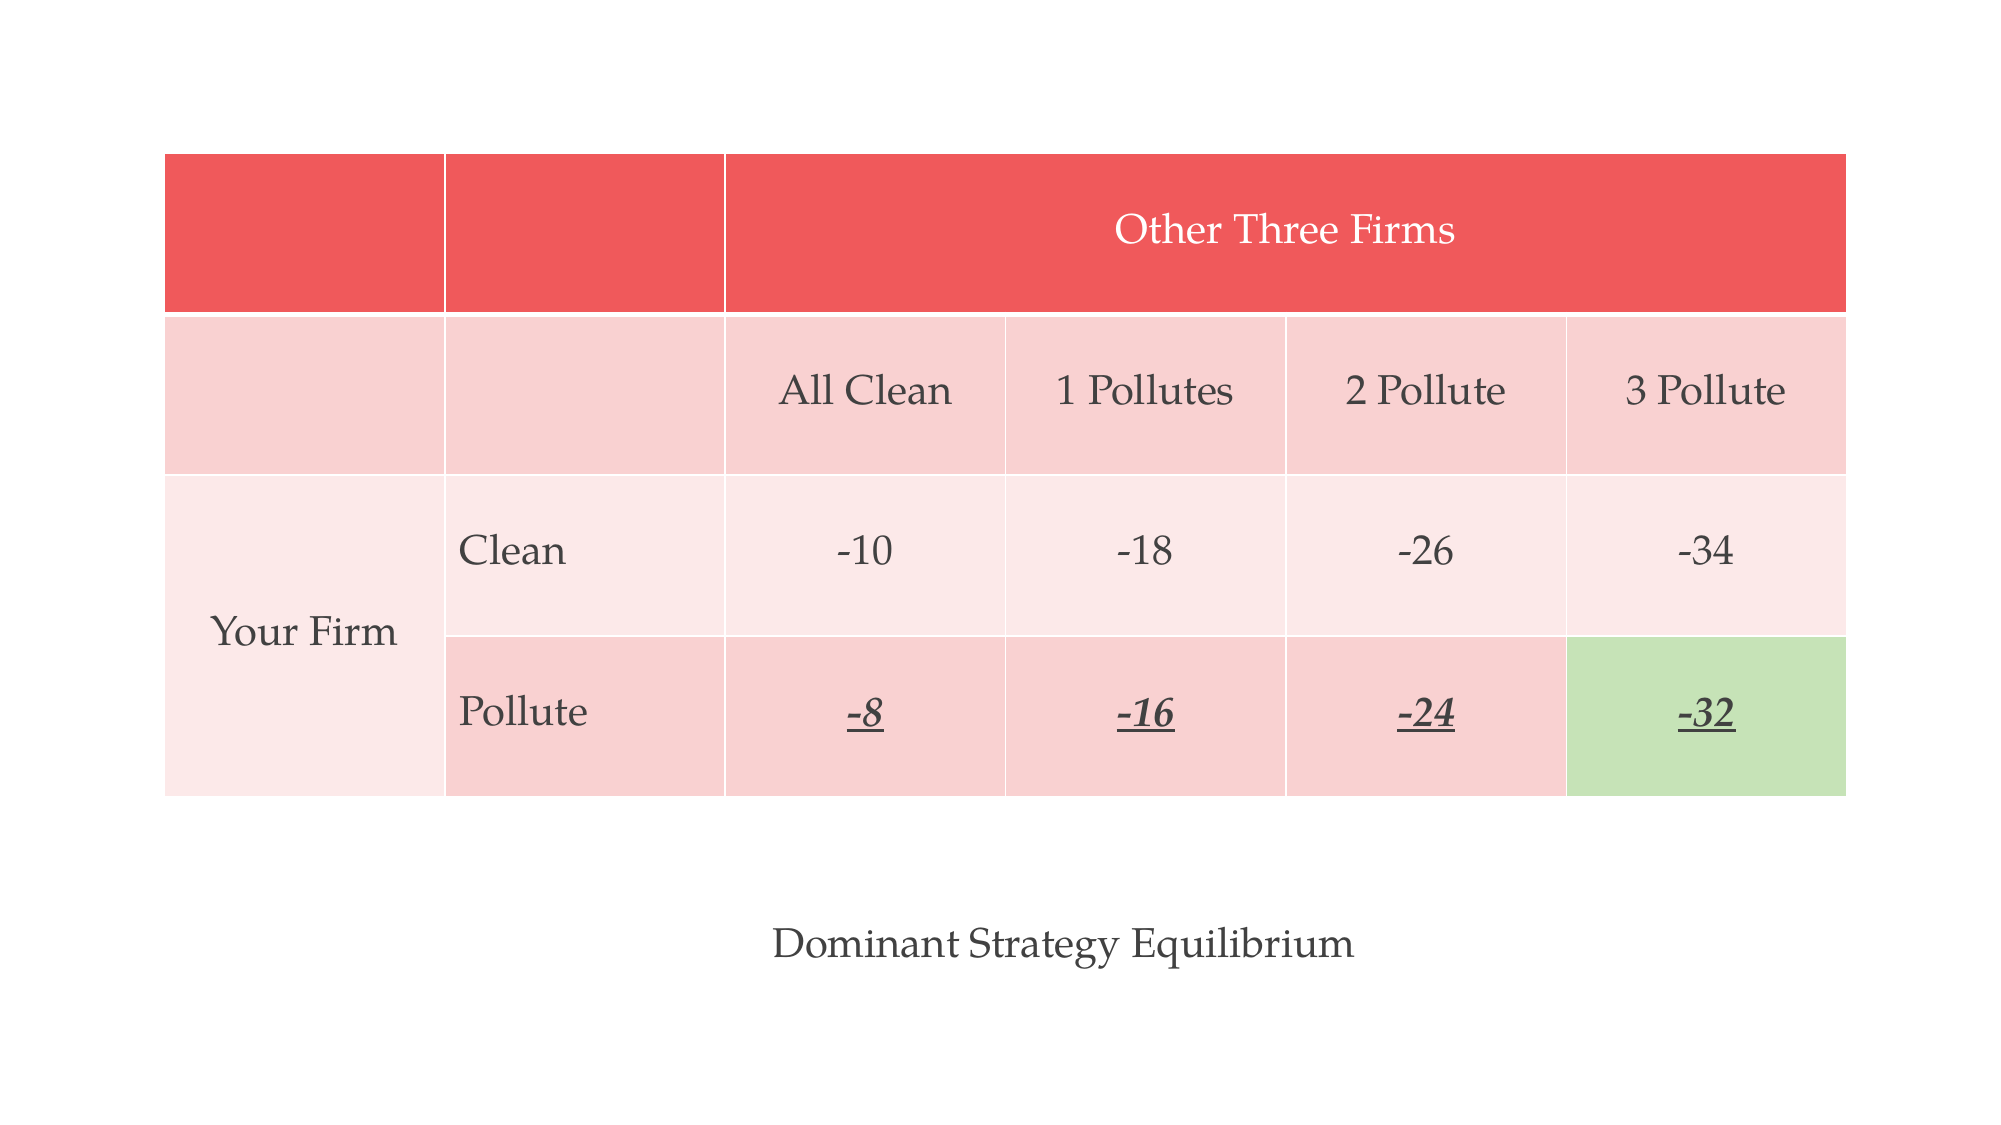

|  |  | Other Three Firms |  |  |  |
| --- | --- | --- | --- | --- | --- |
|  |  | All Clean | 1 Pollutes | 2 Pollute | 3 Pollute |
| Your Firm | Clean | -10 | -18 | -26 | -34 |
|  | Pollute | -8 | -16 | -24 | -32 |
Dominant Strategy Equilibrium